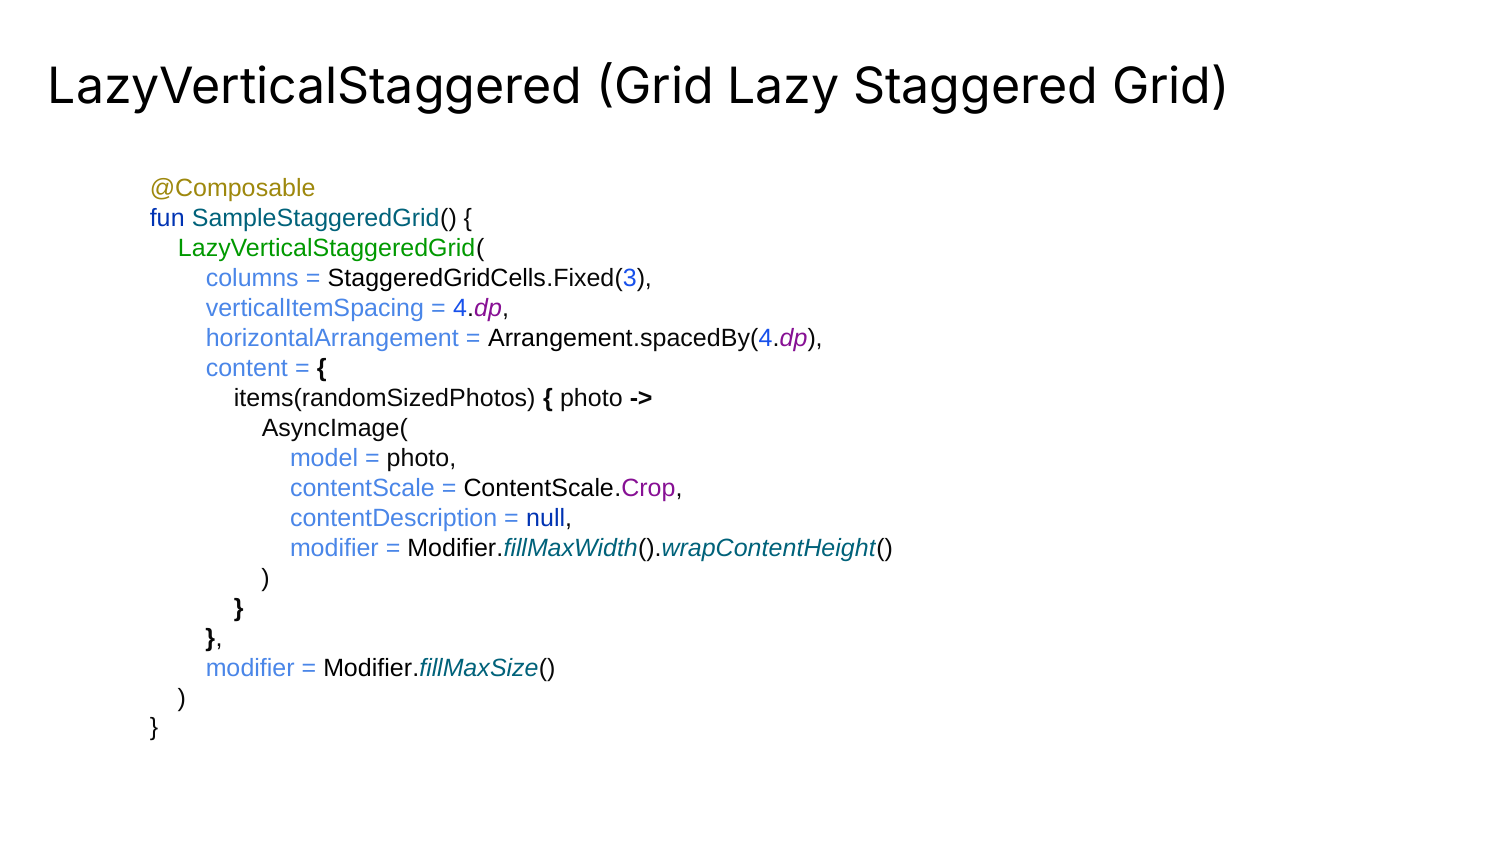

# LazyVerticalStaggered (Grid Lazy Staggered Grid)
@Composable
fun SampleStaggeredGrid() {
    LazyVerticalStaggeredGrid(
        columns = StaggeredGridCells.Fixed(3),
        verticalItemSpacing = 4.dp,
        horizontalArrangement = Arrangement.spacedBy(4.dp),
        content = {
            items(randomSizedPhotos) { photo ->
                AsyncImage(
                    model = photo,
                    contentScale = ContentScale.Crop,
                    contentDescription = null,
                    modifier = Modifier.fillMaxWidth().wrapContentHeight()
                )
            }
        },
        modifier = Modifier.fillMaxSize()
    )
}